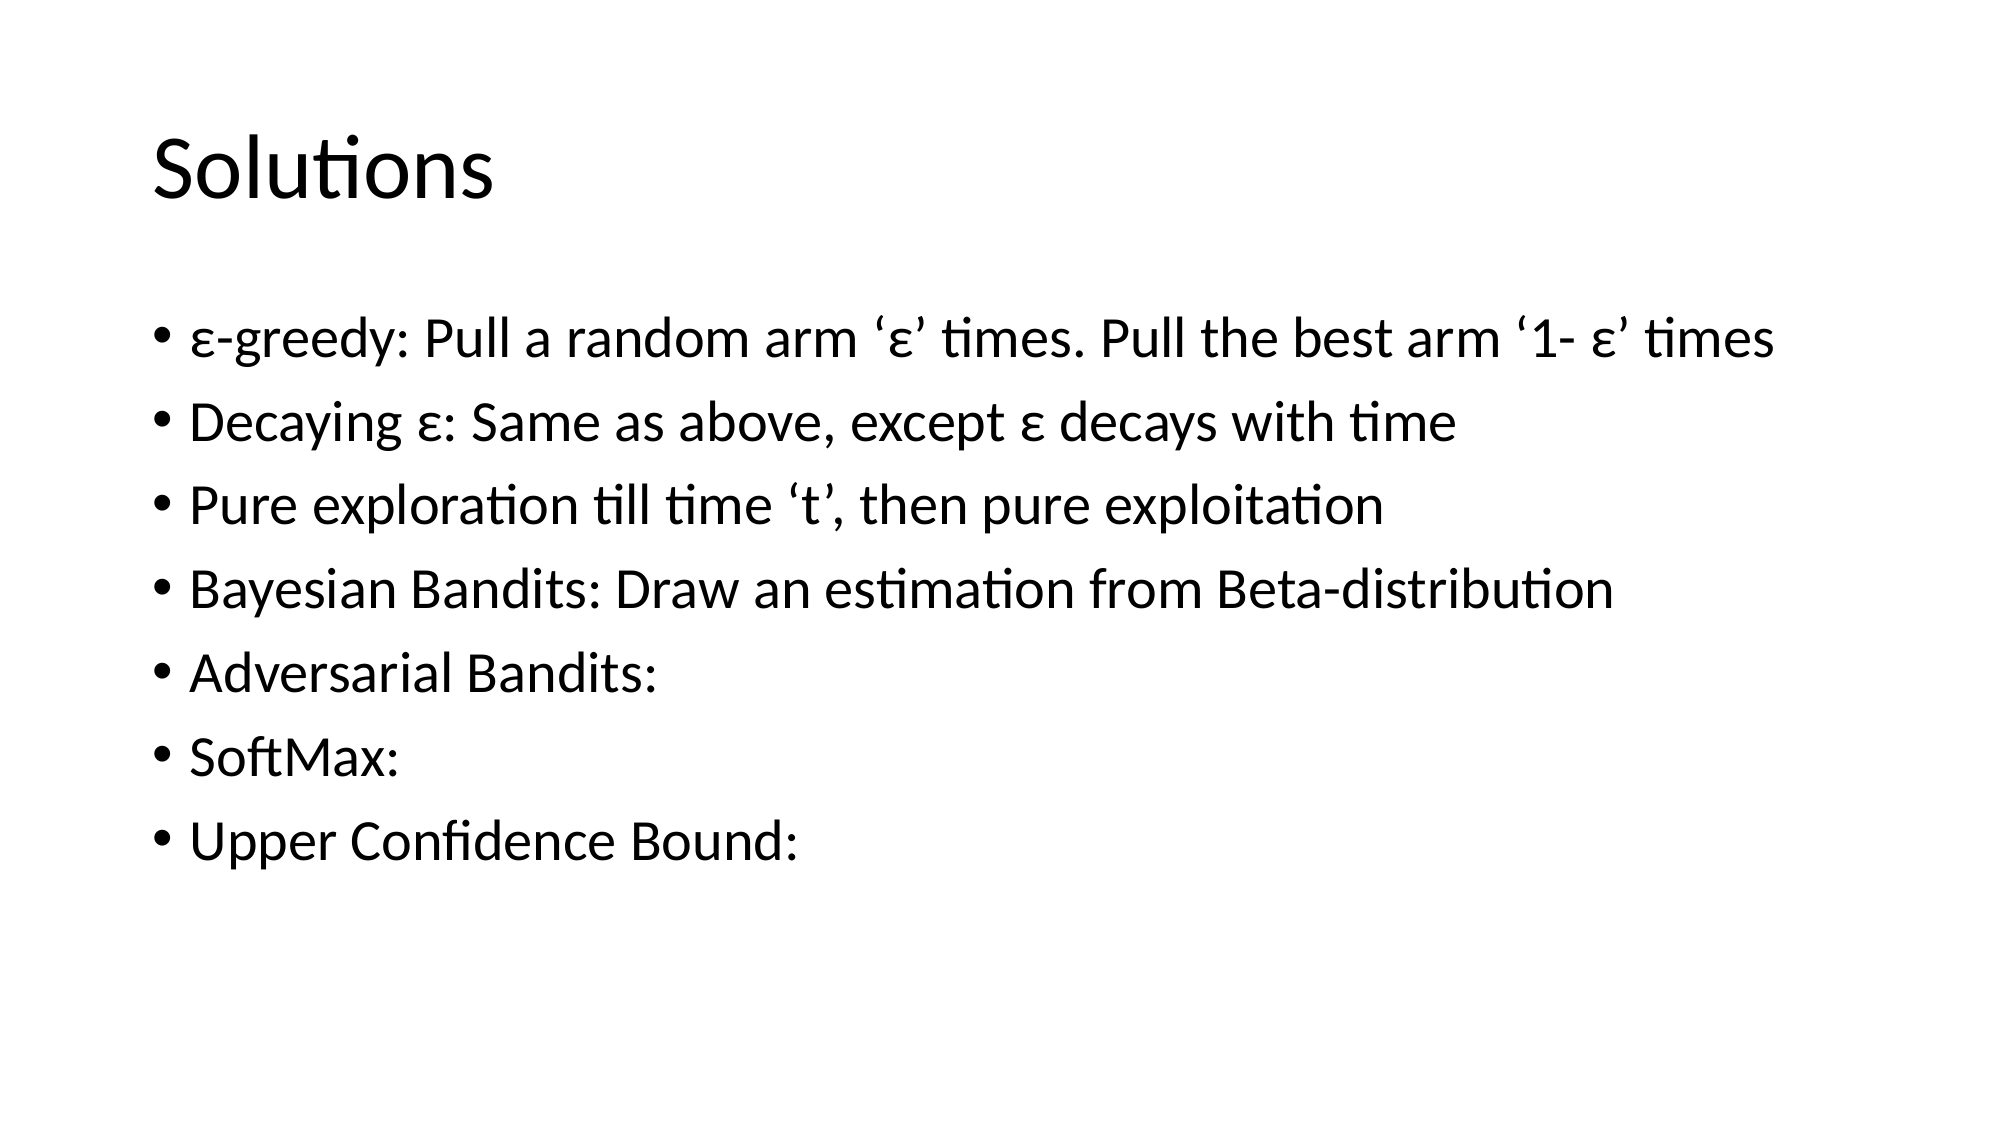

# Solutions
ε-greedy: Pull a random arm ‘ε’ times. Pull the best arm ‘1- ε’ times
Decaying ε: Same as above, except ε decays with time
Pure exploration till time ‘t’, then pure exploitation
Bayesian Bandits: Draw an estimation from Beta-distribution
Adversarial Bandits:
SoftMax:
Upper Confidence Bound: